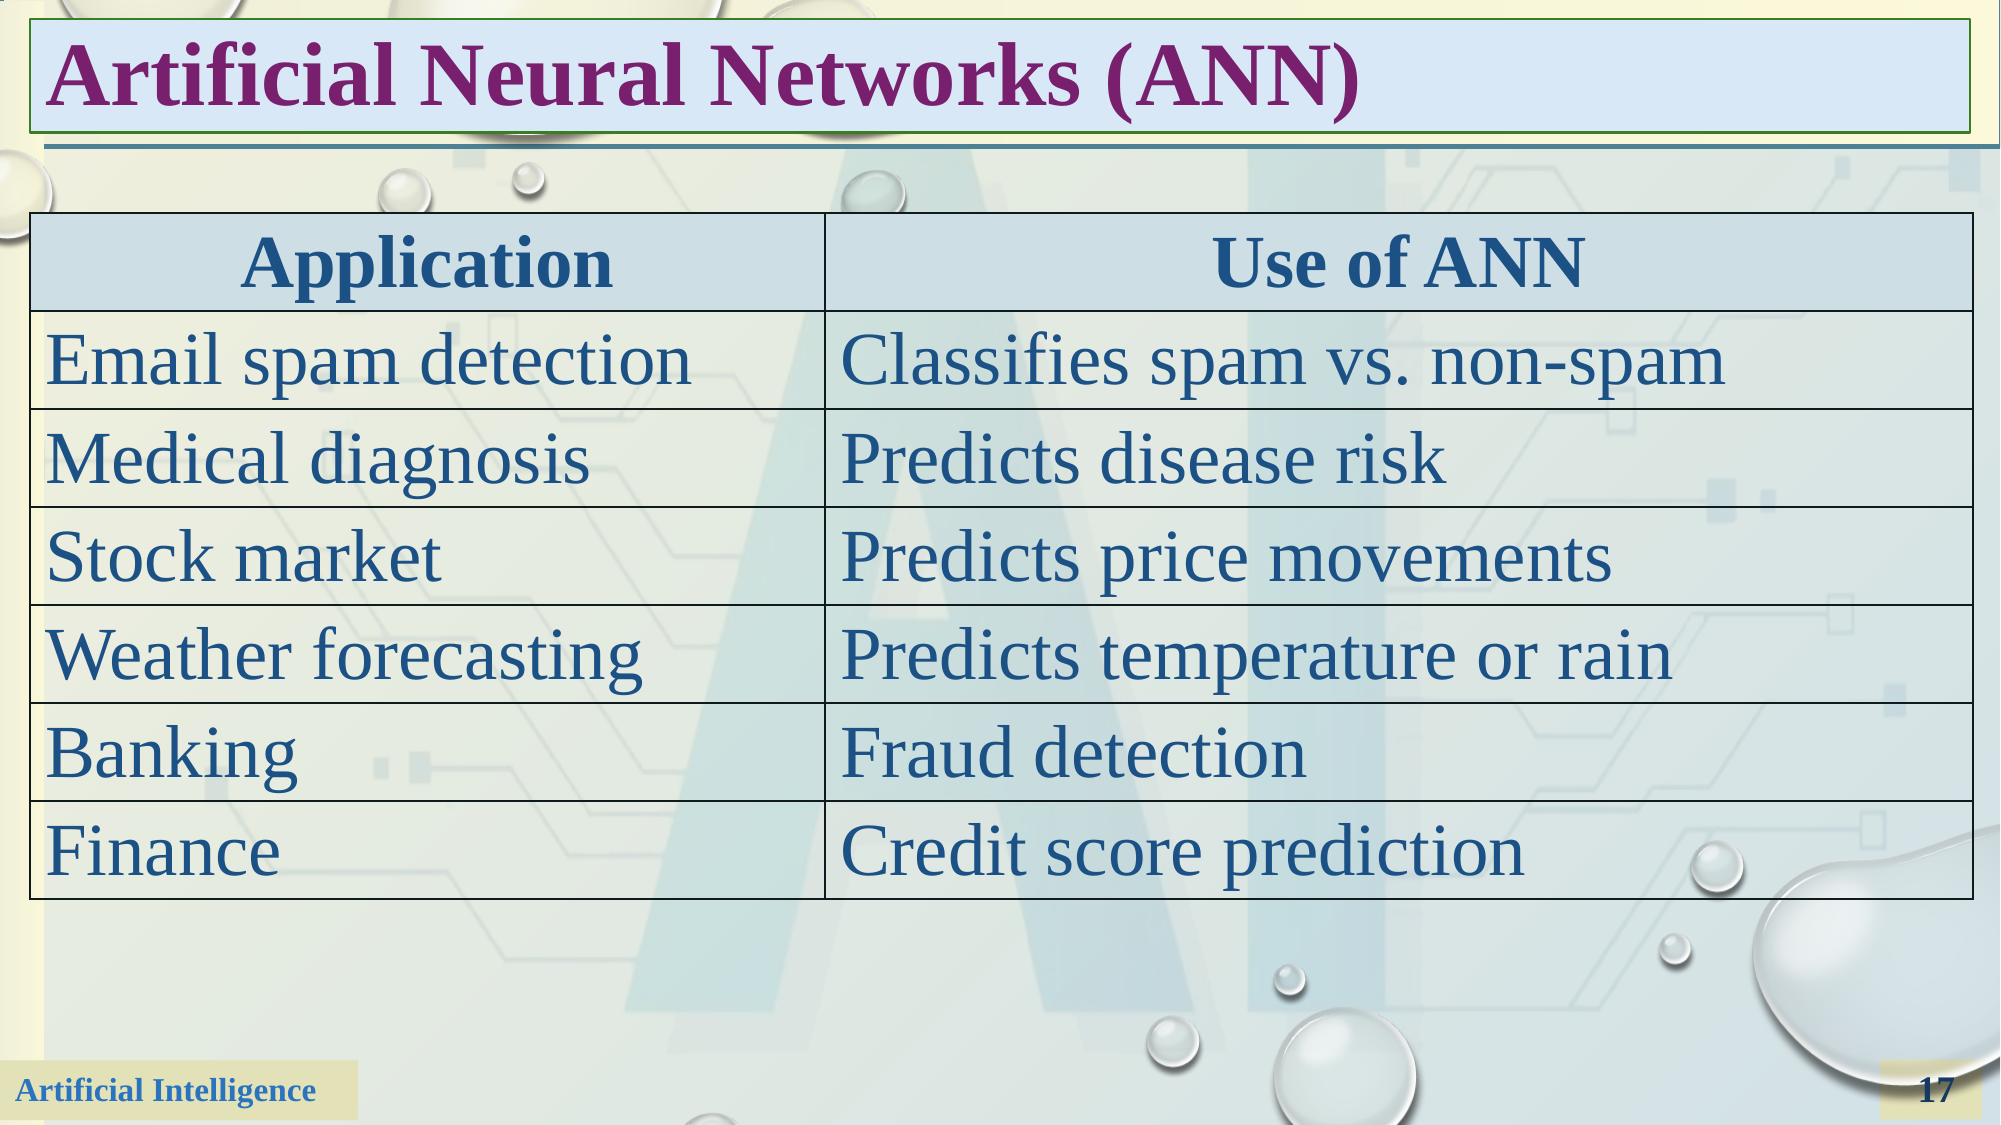

# Artificial Neural Networks (ANN)
| Application | Use of ANN |
| --- | --- |
| Email spam detection | Classifies spam vs. non-spam |
| Medical diagnosis | Predicts disease risk |
| Stock market | Predicts price movements |
| Weather forecasting | Predicts temperature or rain |
| Banking | Fraud detection |
| Finance | Credit score prediction |
17